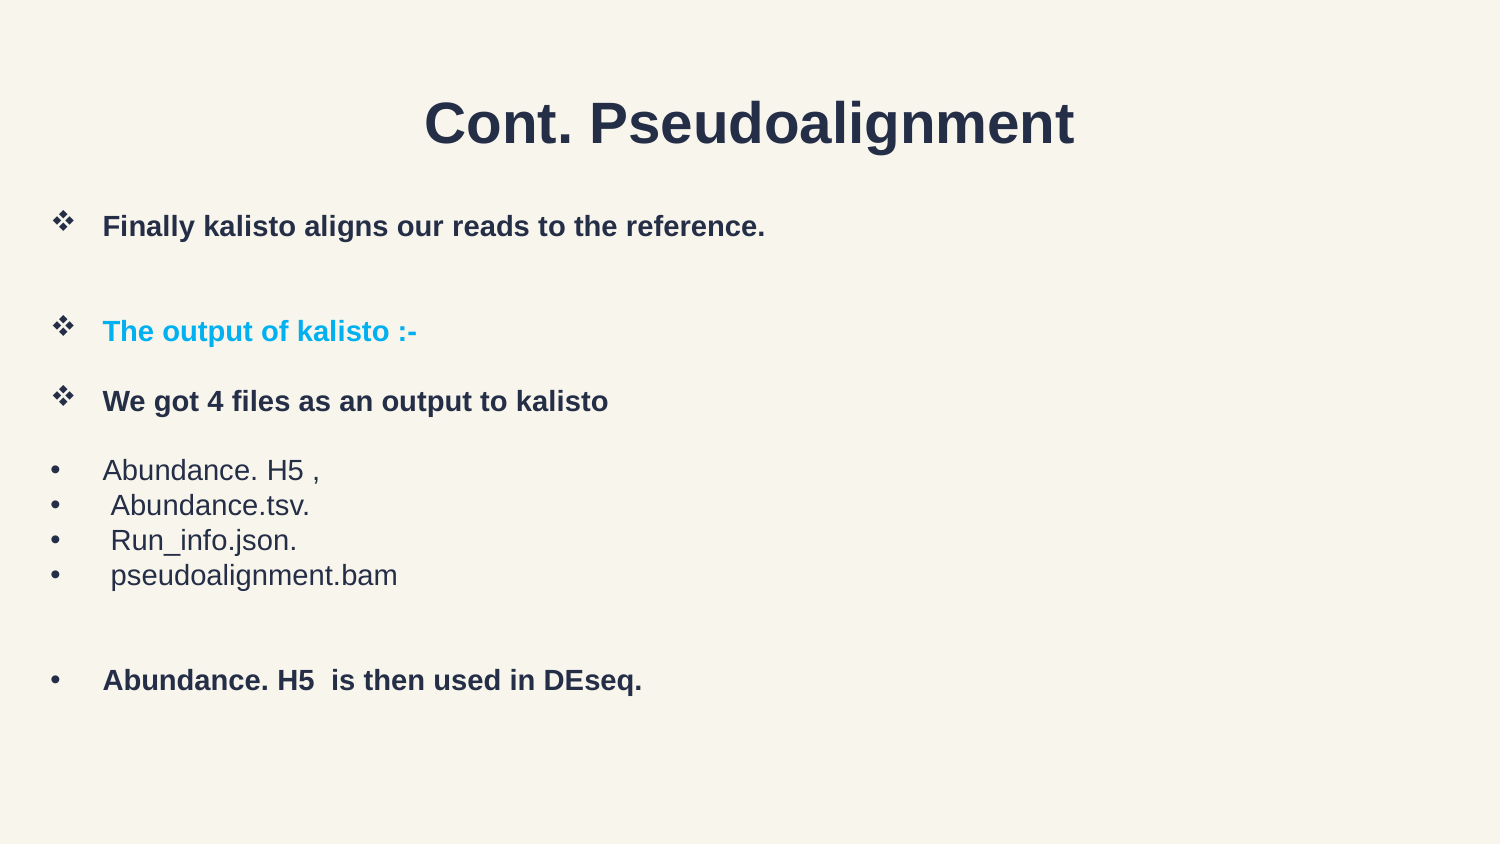

# Cont. Pseudoalignment
Finally kalisto aligns our reads to the reference.

The output of kalisto :-

We got 4 files as an output to kalisto

Abundance. H5 ,
 Abundance.tsv.
 Run_info.json.
 pseudoalignment.bam

Abundance. H5  is then used in DEseq.